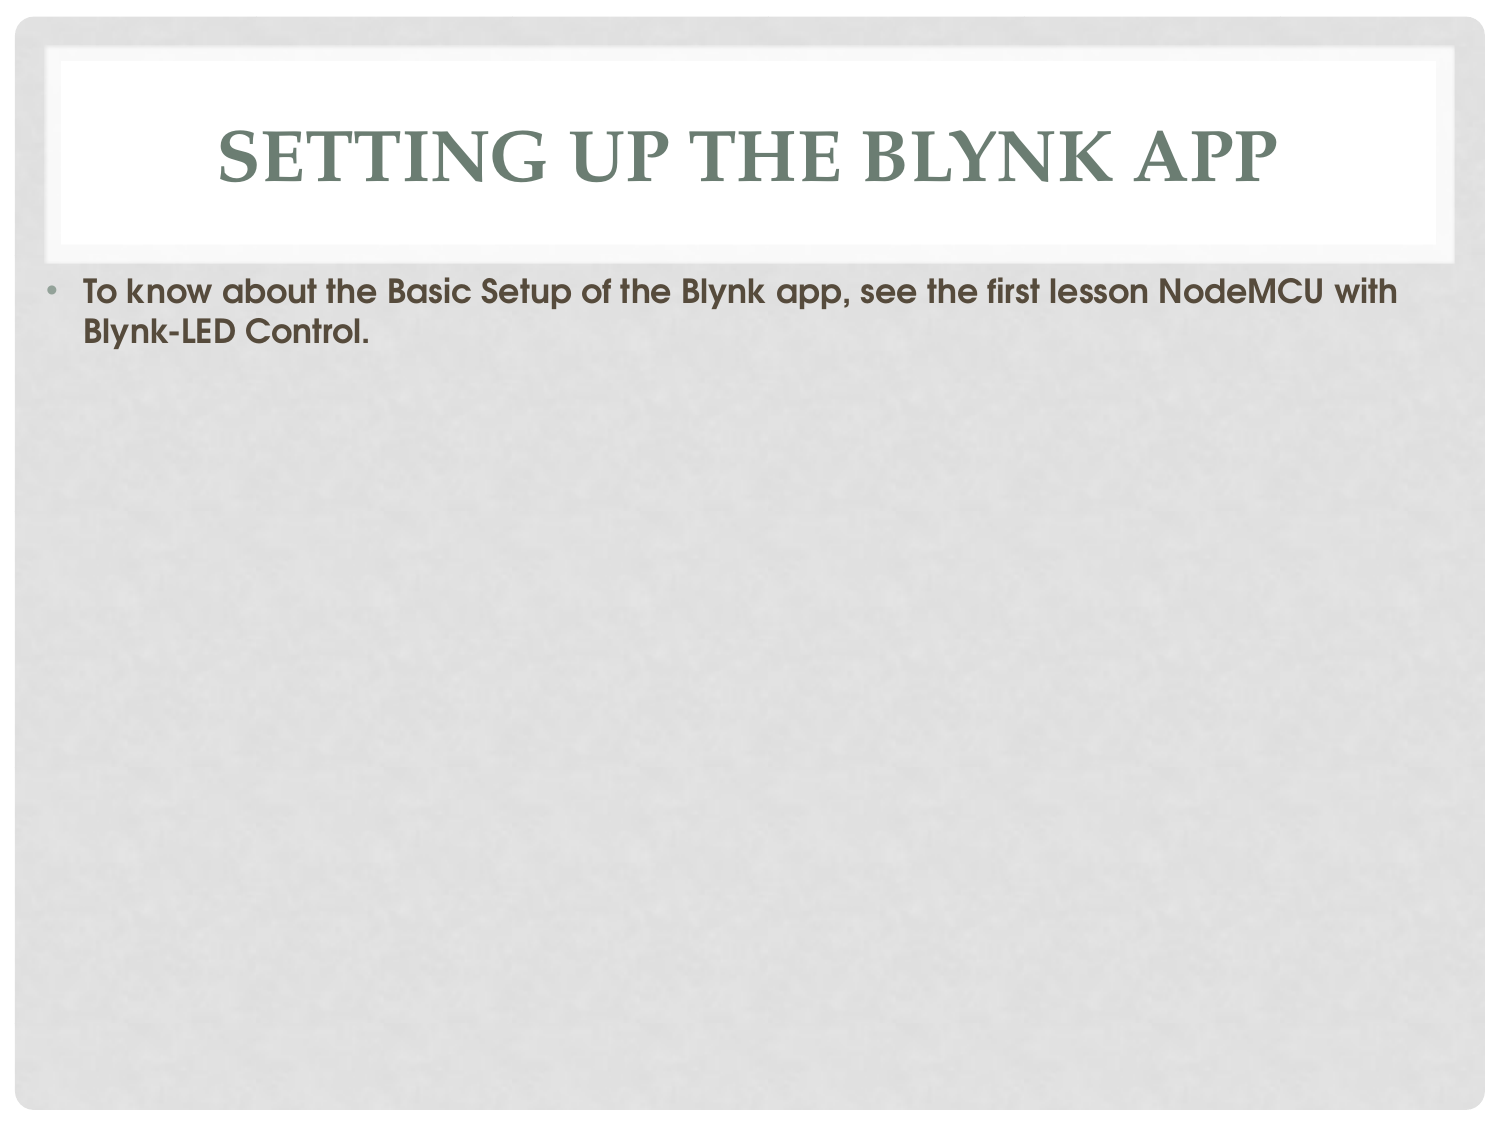

# Setting Up the Blynk app
To know about the Basic Setup of the Blynk app, see the first lesson NodeMCU with Blynk-LED Control.